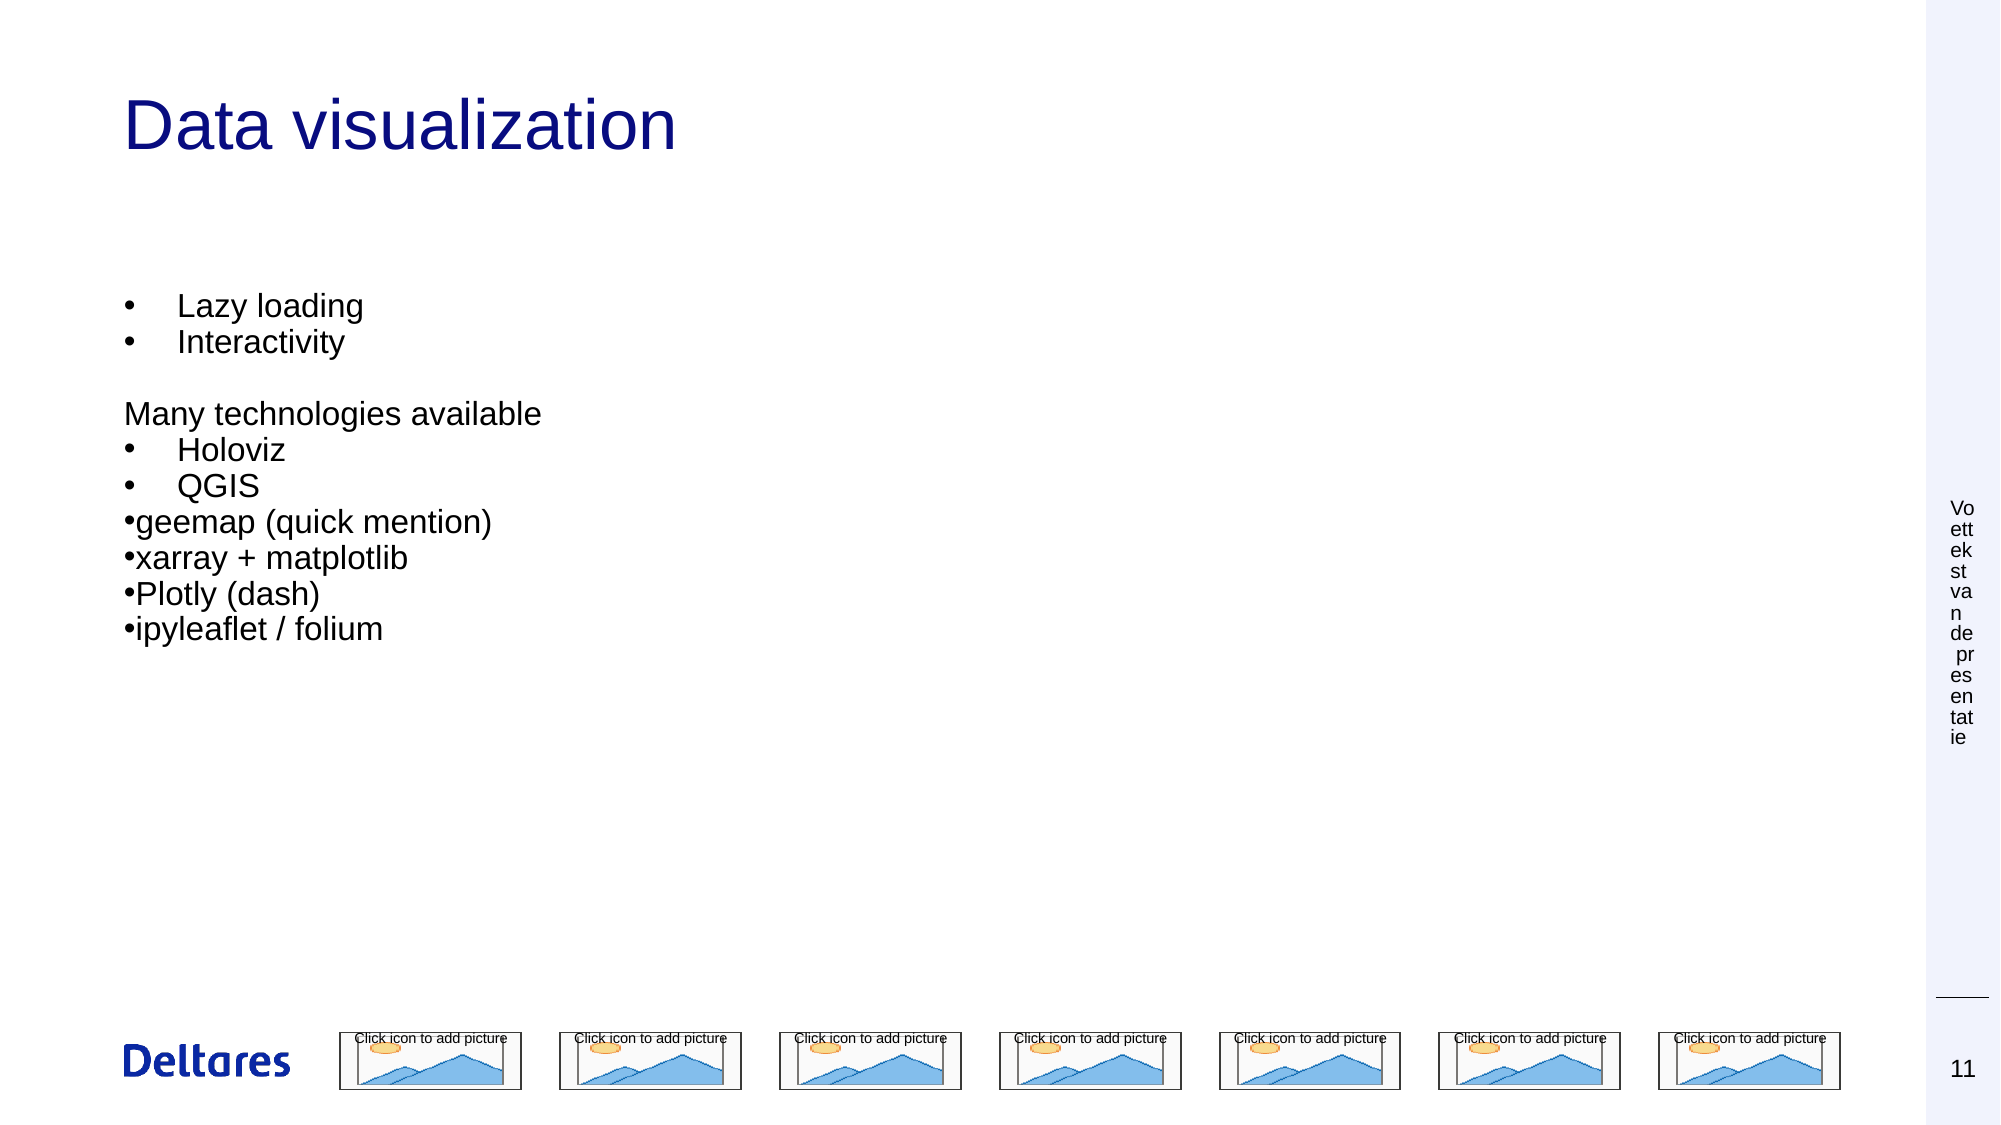

# Data visualization
Voettekst van de presentatie
Lazy loading
Interactivity

Many technologies available
Holoviz
QGIS
geemap (quick mention)
xarray + matplotlib
Plotly (dash)
ipyleaflet / folium

 28 november 2019

11